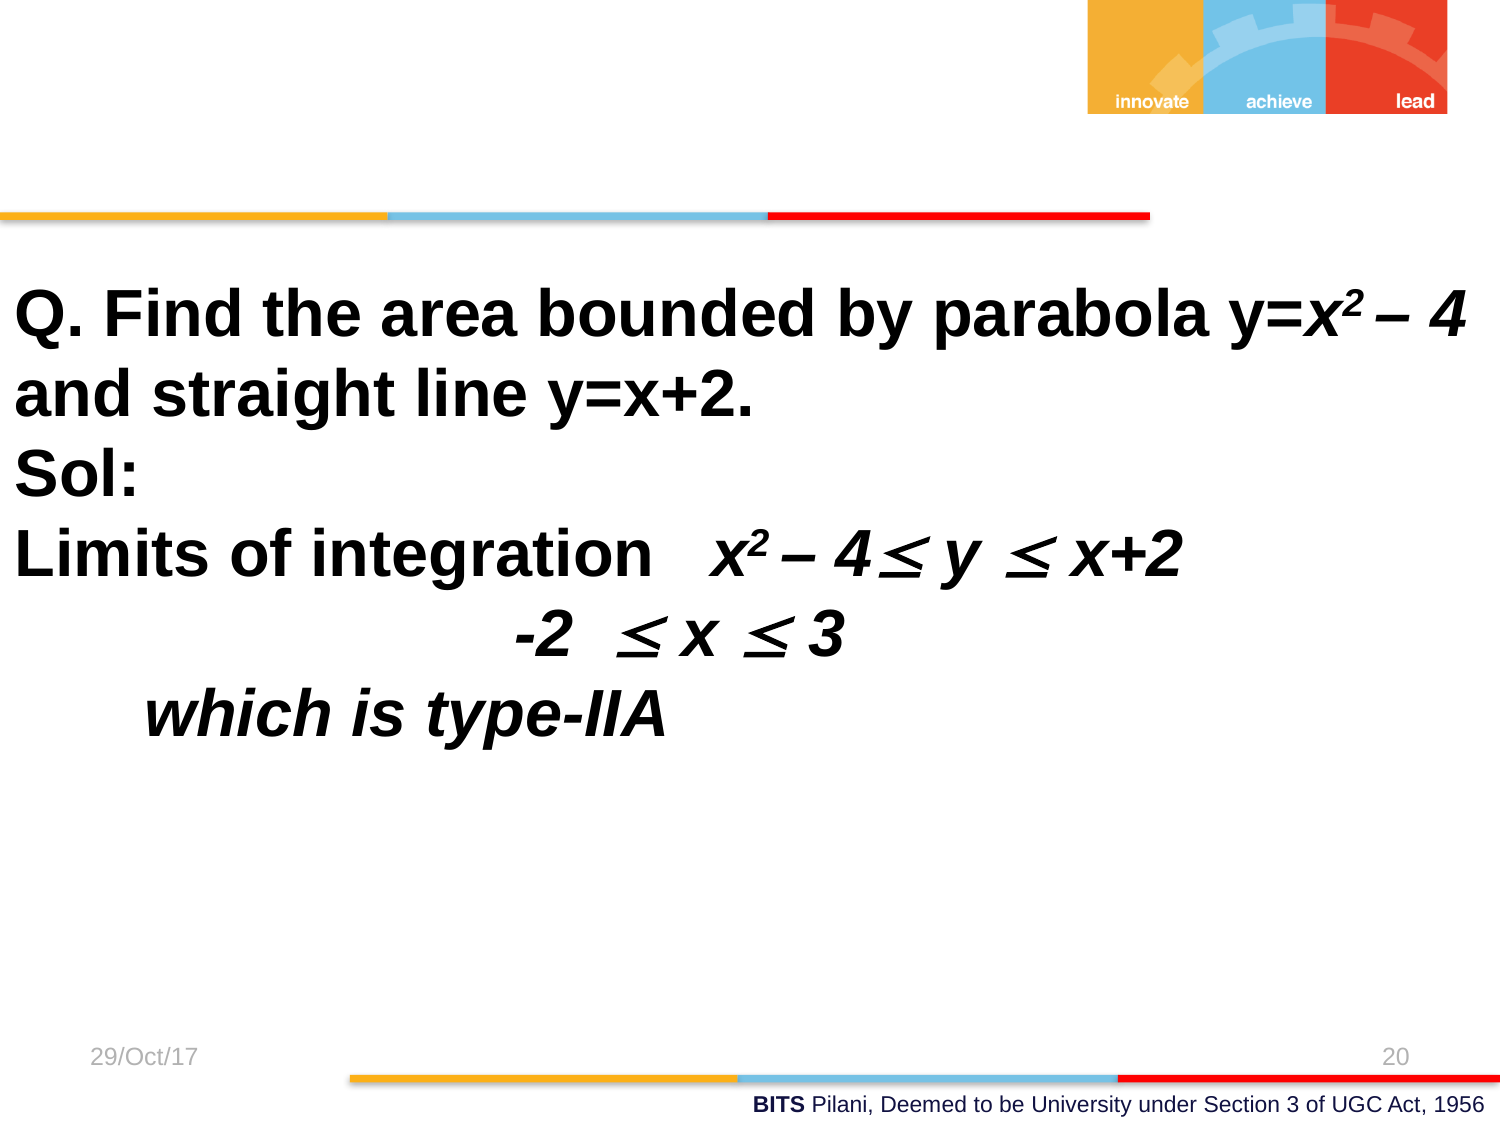

Q. Find the area bounded by parabola y=x2 – 4
and straight line y=x+2.
Sol:
Limits of integration   x2 – 4≤ y ≤ x+2
                           -2  ≤ x ≤ 3
       which is type-IIA
29/Oct/17
20